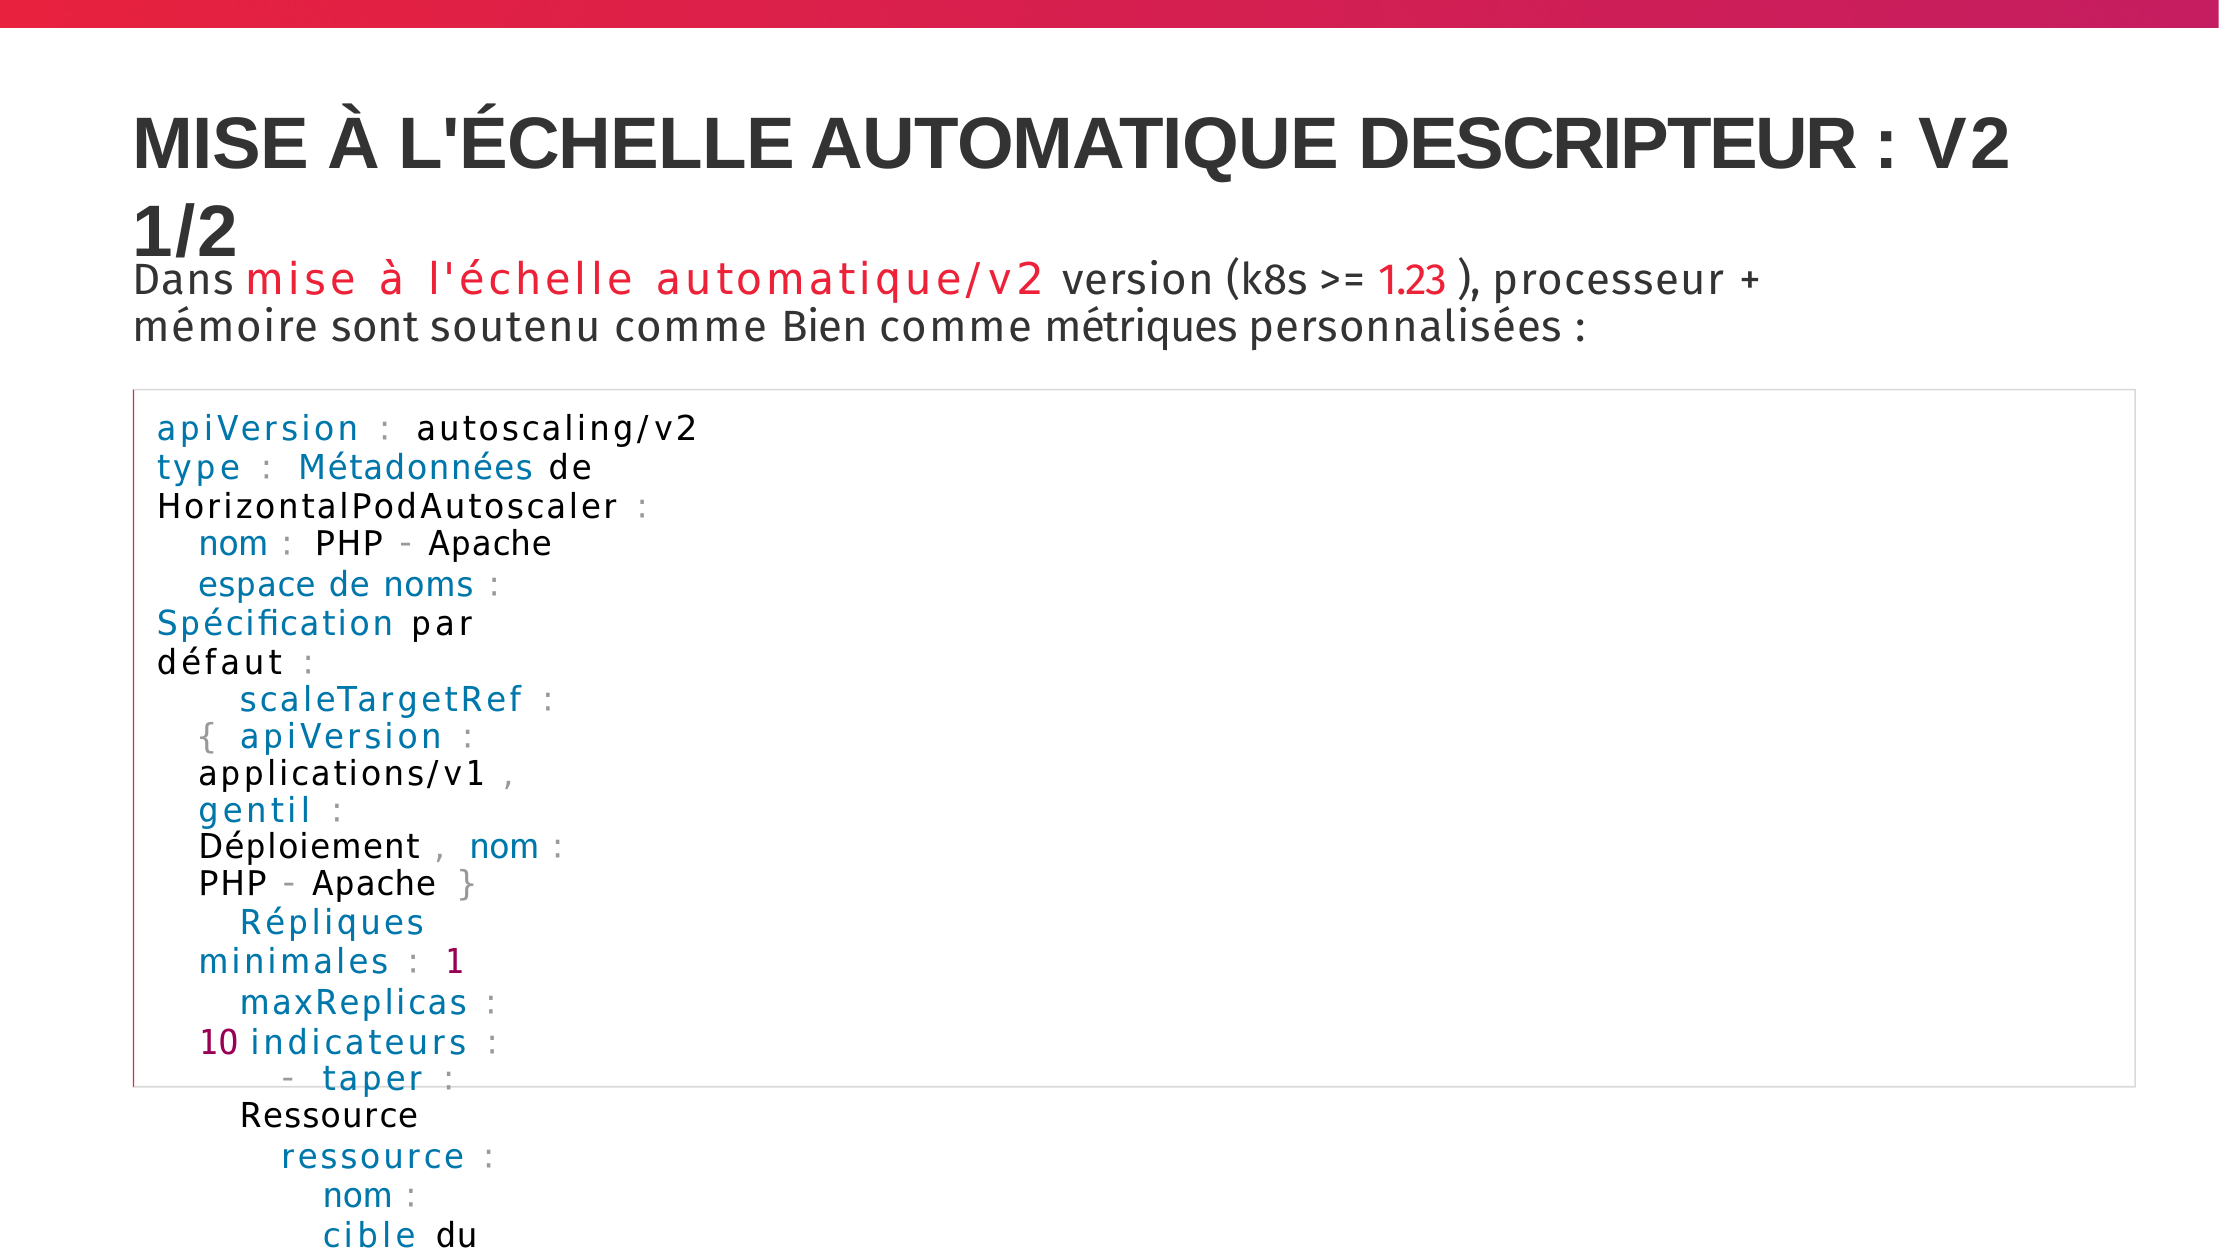

# MISE À L'ÉCHELLE AUTOMATIQUE DESCRIPTEUR : V2 1/2
Dans mise à l'échelle automatique/v2 version (k8s >= 1.23 ), processeur + mémoire sont soutenu comme Bien comme métriques personnalisées :

apiVersion :  autoscaling/v2 type : Métadonnées de HorizontalPodAutoscaler :
nom :  PHP - Apache
espace de noms :  Spécification par défaut :
scaleTargetRef : { apiVersion : applications/v1 , gentil : Déploiement , nom : PHP - Apache }
Répliques minimales : 1
maxReplicas : 10 indicateurs :
- taper : Ressource
ressource : nom : cible du processeur :
taper : Utilisation
Utilisation moyenne :  50
[...]